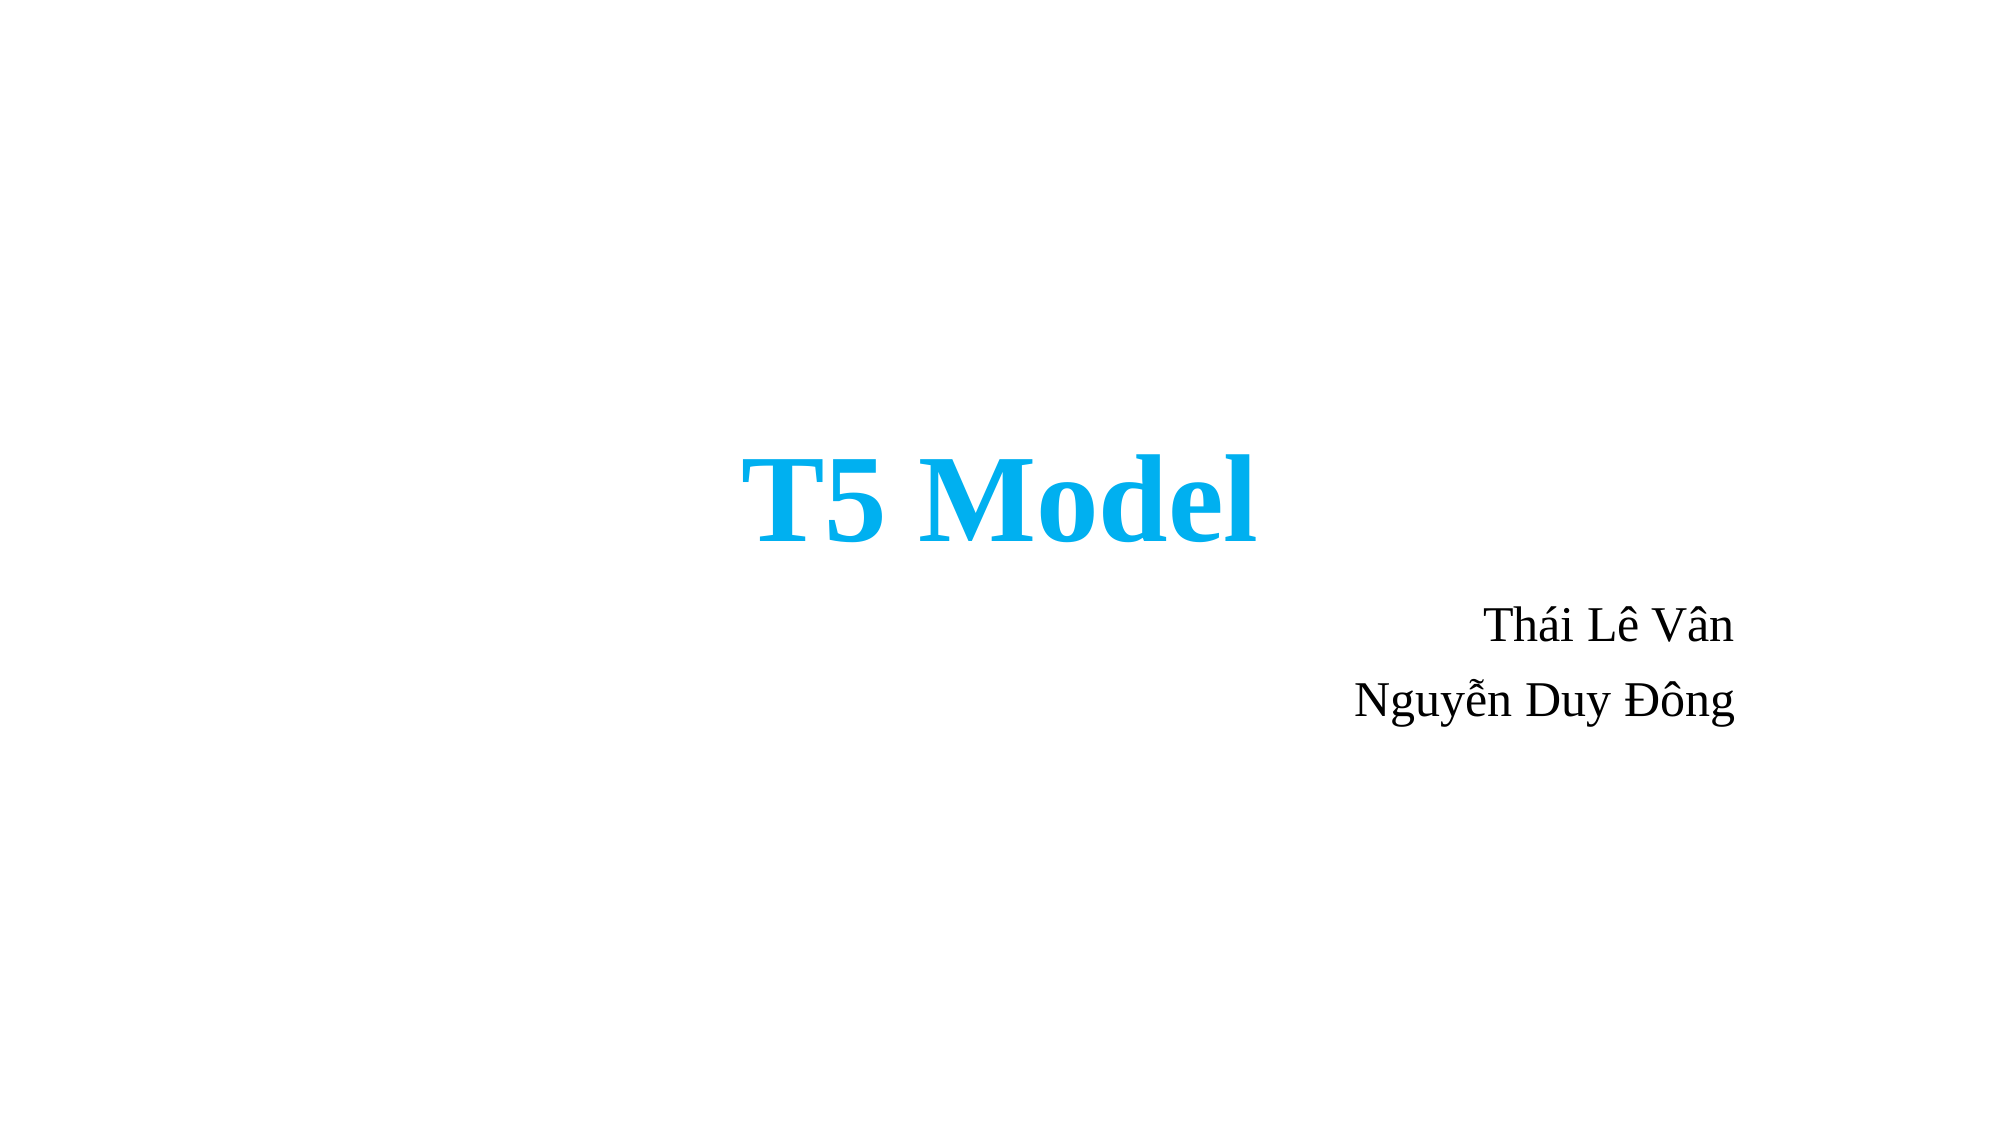

# T5 Model
Thái Lê Vân
Nguyễn Duy Đông